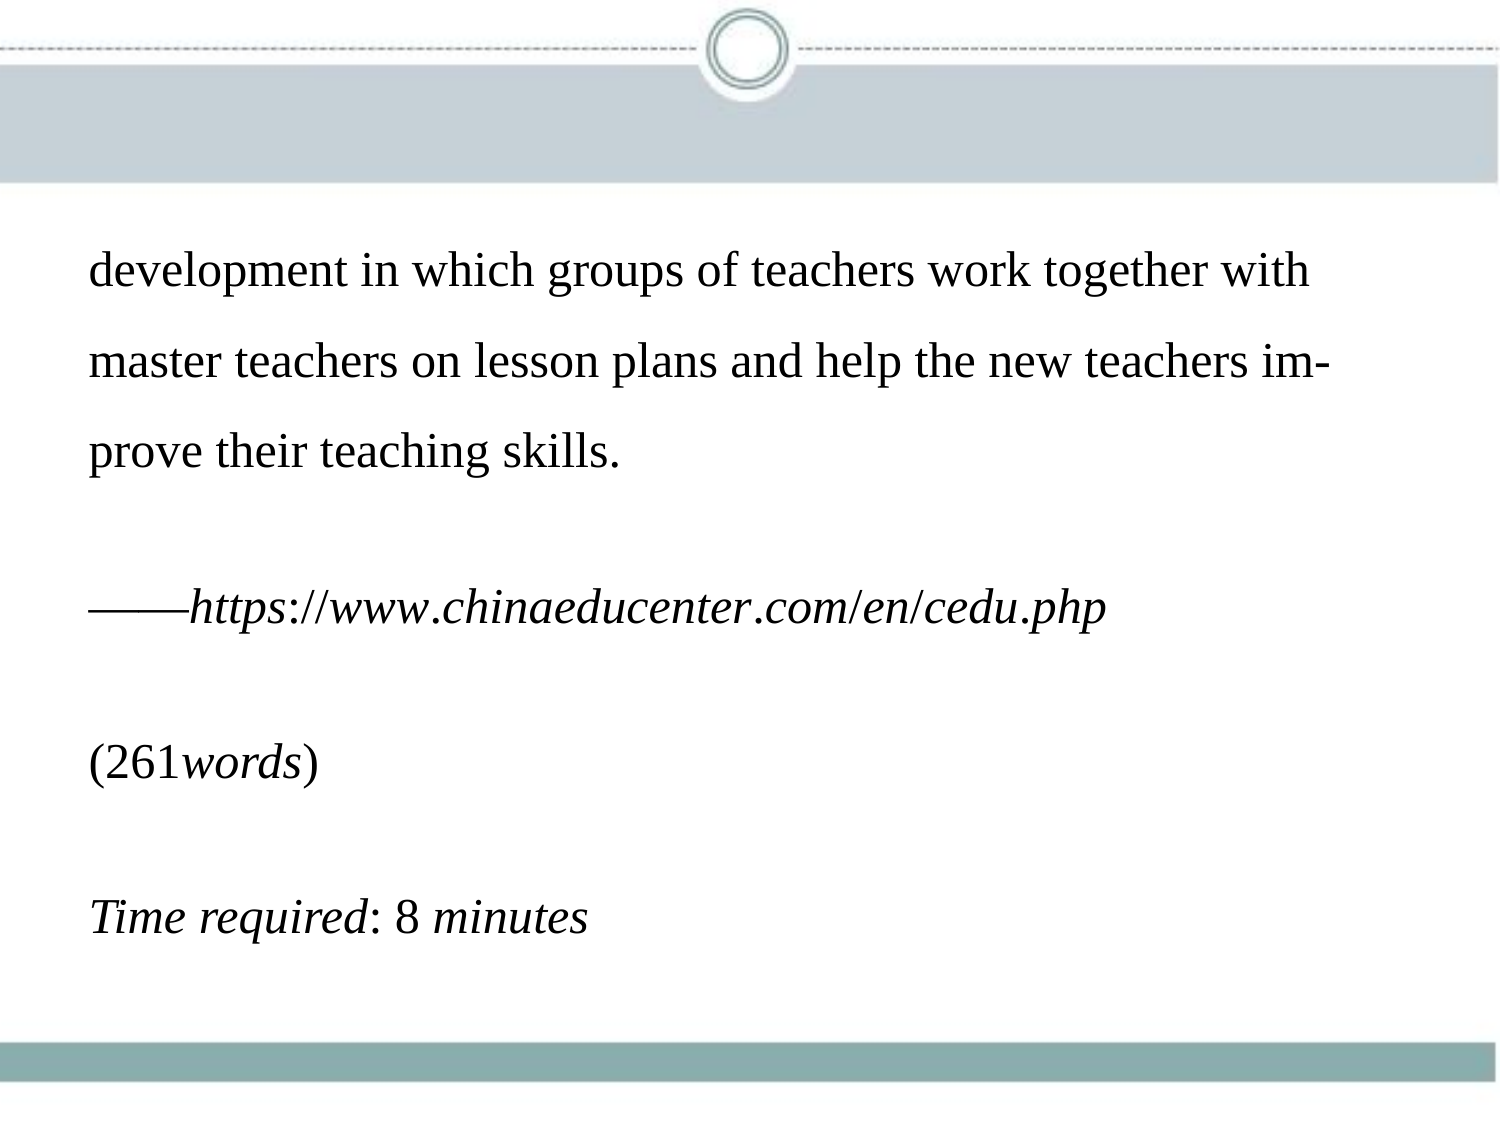

development in which groups of teachers work together with
master teachers on lesson plans and help the new teachers im-
prove their teaching skills.
——https://www.chinaeducenter.com/en/cedu.php
(261words)
Time required: 8 minutes